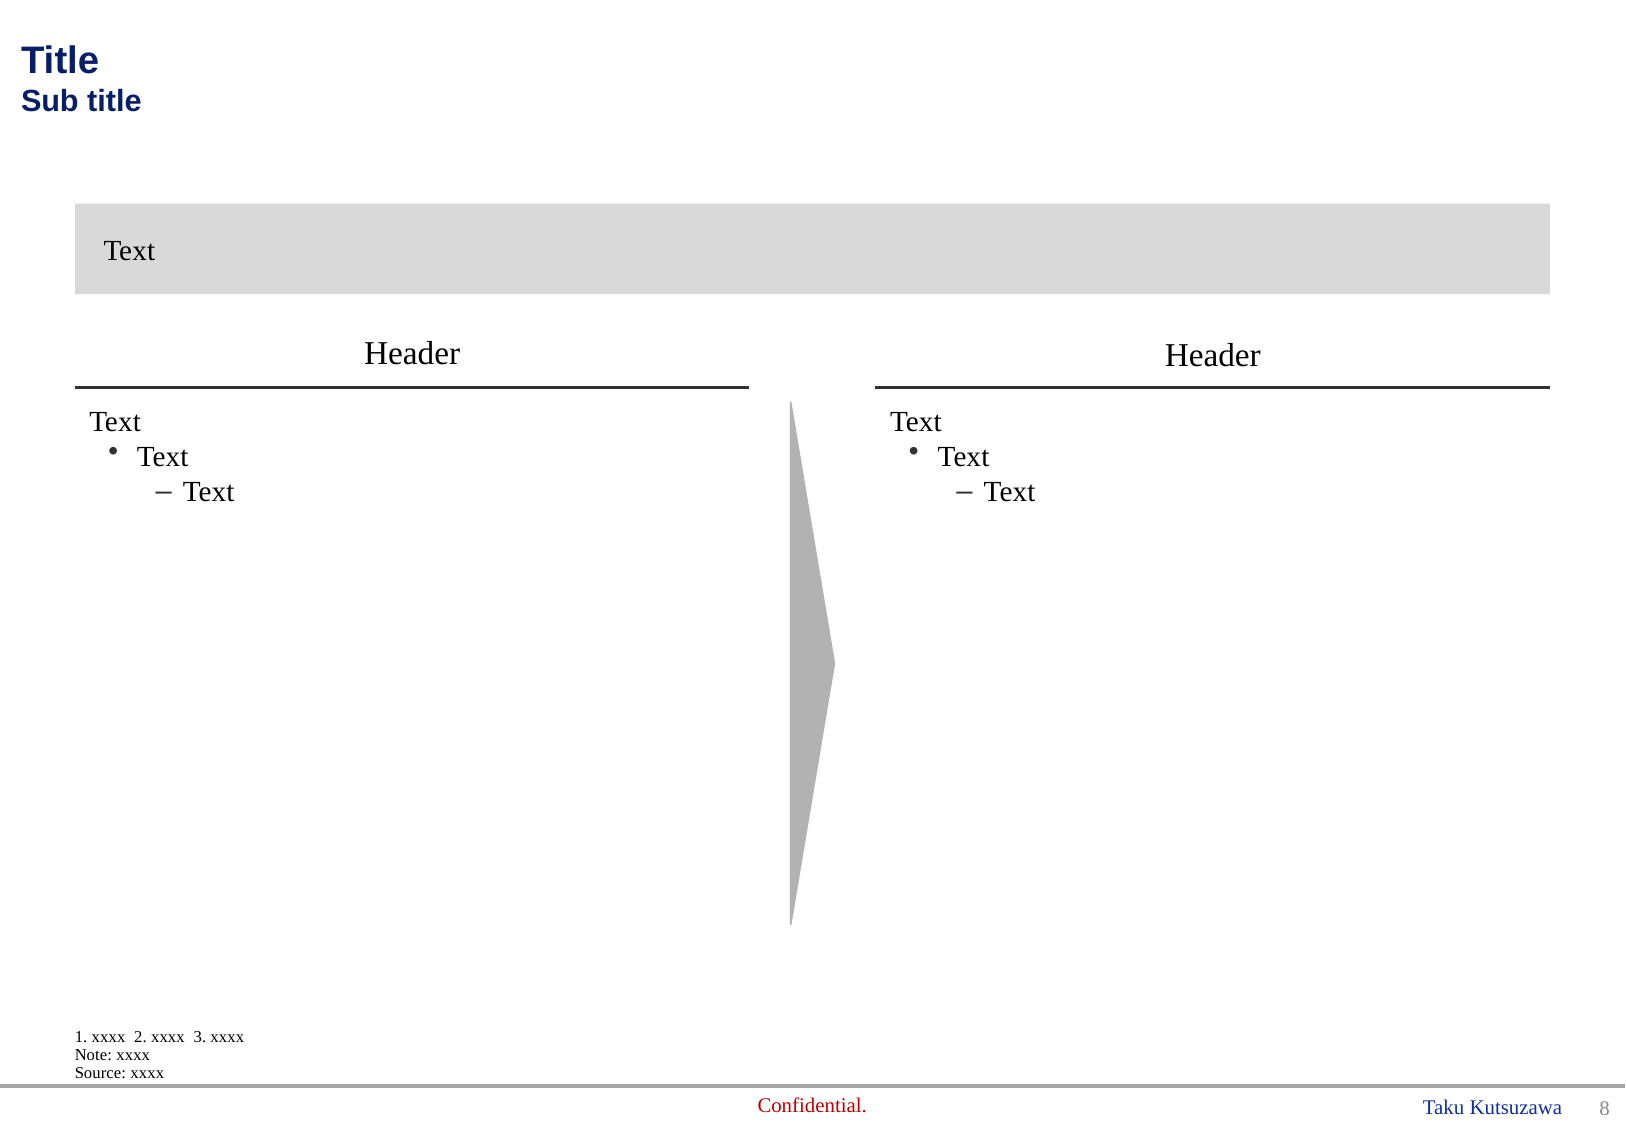

# Title Sub title
Text
Header
Header
Text
Text
Text
Text
Text
Text

1. xxxx  2. xxxx  3. xxxx
Note: xxxx
Source: xxxx